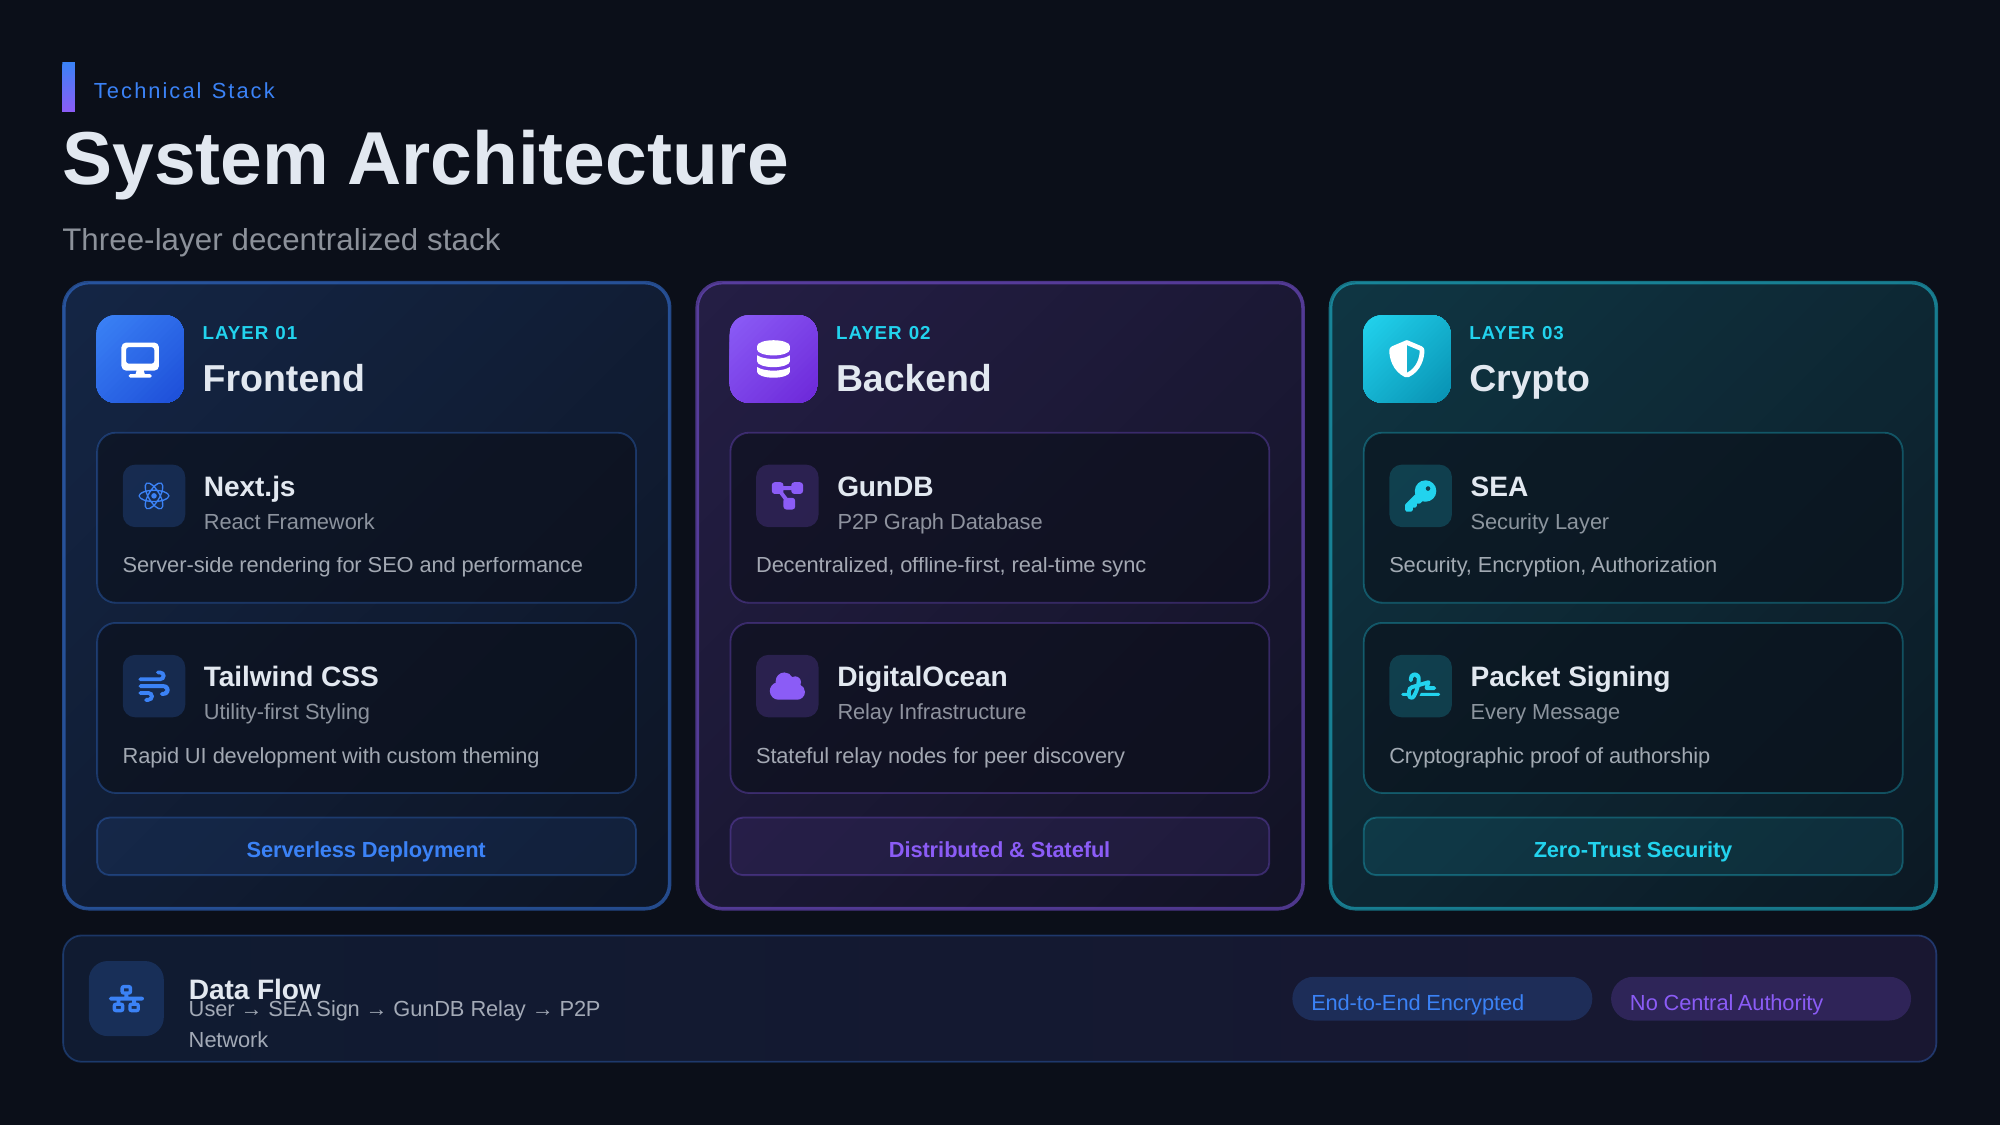

Technical Stack
System Architecture
Three-layer decentralized stack

LAYER 01
LAYER 02
LAYER 03

Frontend
Backend
Crypto

Next.js
GunDB
SEA

React Framework
P2P Graph Database
Security Layer
Server-side rendering for SEO and performance
Decentralized, offline-first, real-time sync
Security, Encryption, Authorization

Tailwind CSS
DigitalOcean
Packet Signing

Utility-first Styling
Relay Infrastructure
Every Message
Rapid UI development with custom theming
Stateful relay nodes for peer discovery
Cryptographic proof of authorship

Serverless Deployment
Distributed & Stateful
Zero-Trust Security

Data Flow

End-to-End Encrypted

No Central Authority

User → SEA Sign → GunDB Relay → P2P Network